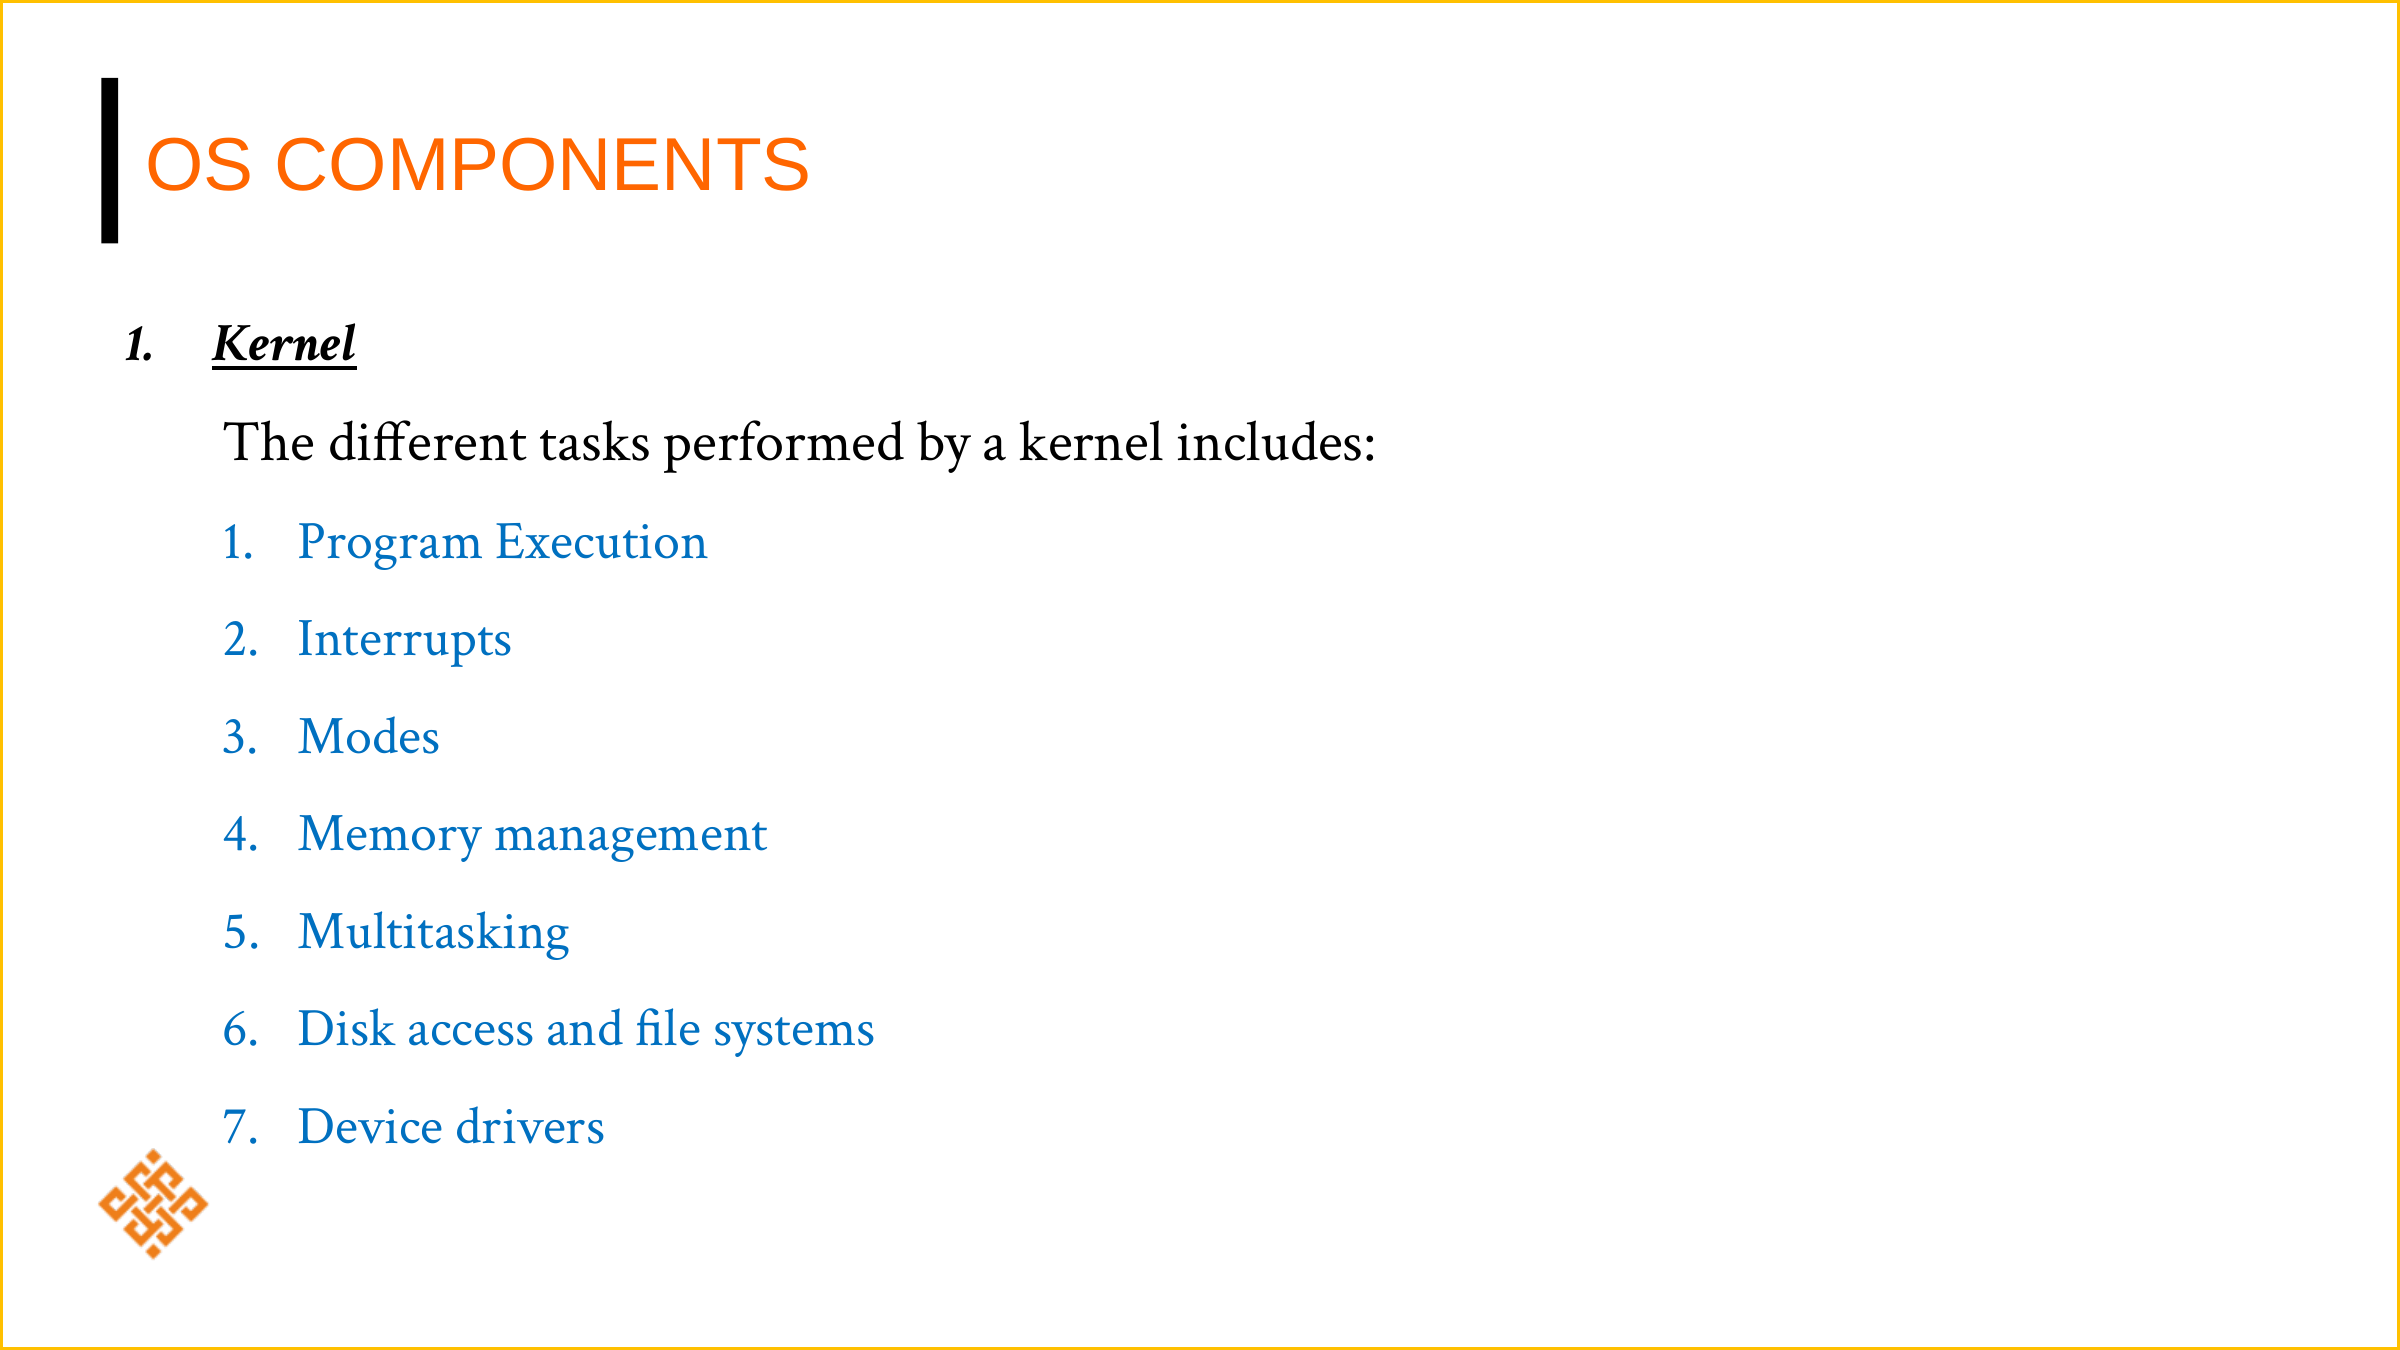

OS COMPONENTS
Kernel
The different tasks performed by a kernel includes:
Program Execution
Interrupts
Modes
Memory management
Multitasking
Disk access and file systems
Device drivers